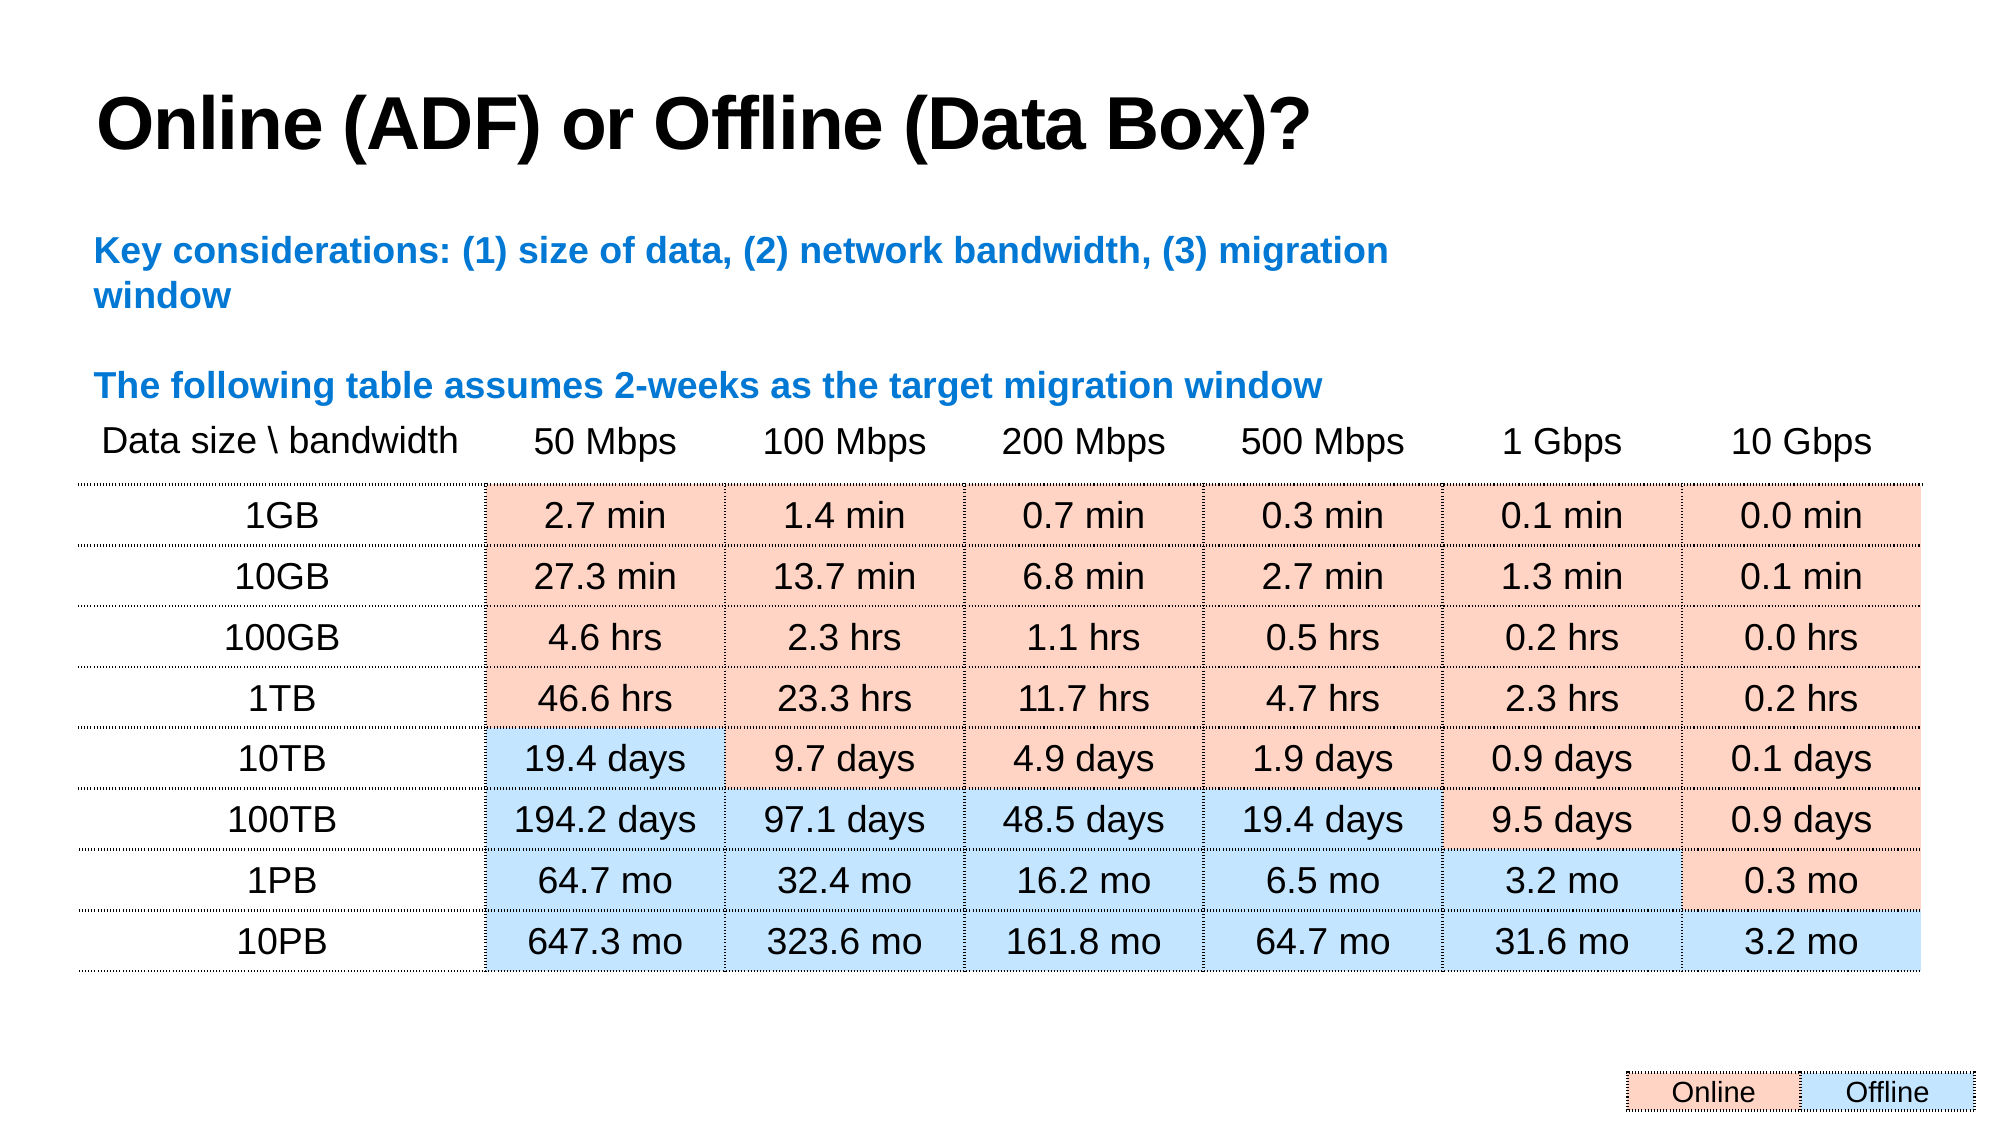

# Online (ADF) or Offline (Data Box)?
Key considerations: (1) size of data, (2) network bandwidth, (3) migration window

The following table assumes 2-weeks as the target migration window
| Data size \ bandwidth | 50 Mbps | 100 Mbps | 200 Mbps | 500 Mbps | 1 Gbps | 10 Gbps |
| --- | --- | --- | --- | --- | --- | --- |
| 1GB | 2.7 min | 1.4 min | 0.7 min | 0.3 min | 0.1 min | 0.0 min |
| 10GB | 27.3 min | 13.7 min | 6.8 min | 2.7 min | 1.3 min | 0.1 min |
| 100GB | 4.6 hrs | 2.3 hrs | 1.1 hrs | 0.5 hrs | 0.2 hrs | 0.0 hrs |
| 1TB | 46.6 hrs | 23.3 hrs | 11.7 hrs | 4.7 hrs | 2.3 hrs | 0.2 hrs |
| 10TB | 19.4 days | 9.7 days | 4.9 days | 1.9 days | 0.9 days | 0.1 days |
| 100TB | 194.2 days | 97.1 days | 48.5 days | 19.4 days | 9.5 days | 0.9 days |
| 1PB | 64.7 mo | 32.4 mo | 16.2 mo | 6.5 mo | 3.2 mo | 0.3 mo |
| 10PB | 647.3 mo | 323.6 mo | 161.8 mo | 64.7 mo | 31.6 mo | 3.2 mo |
| Online | Offline |
| --- | --- |